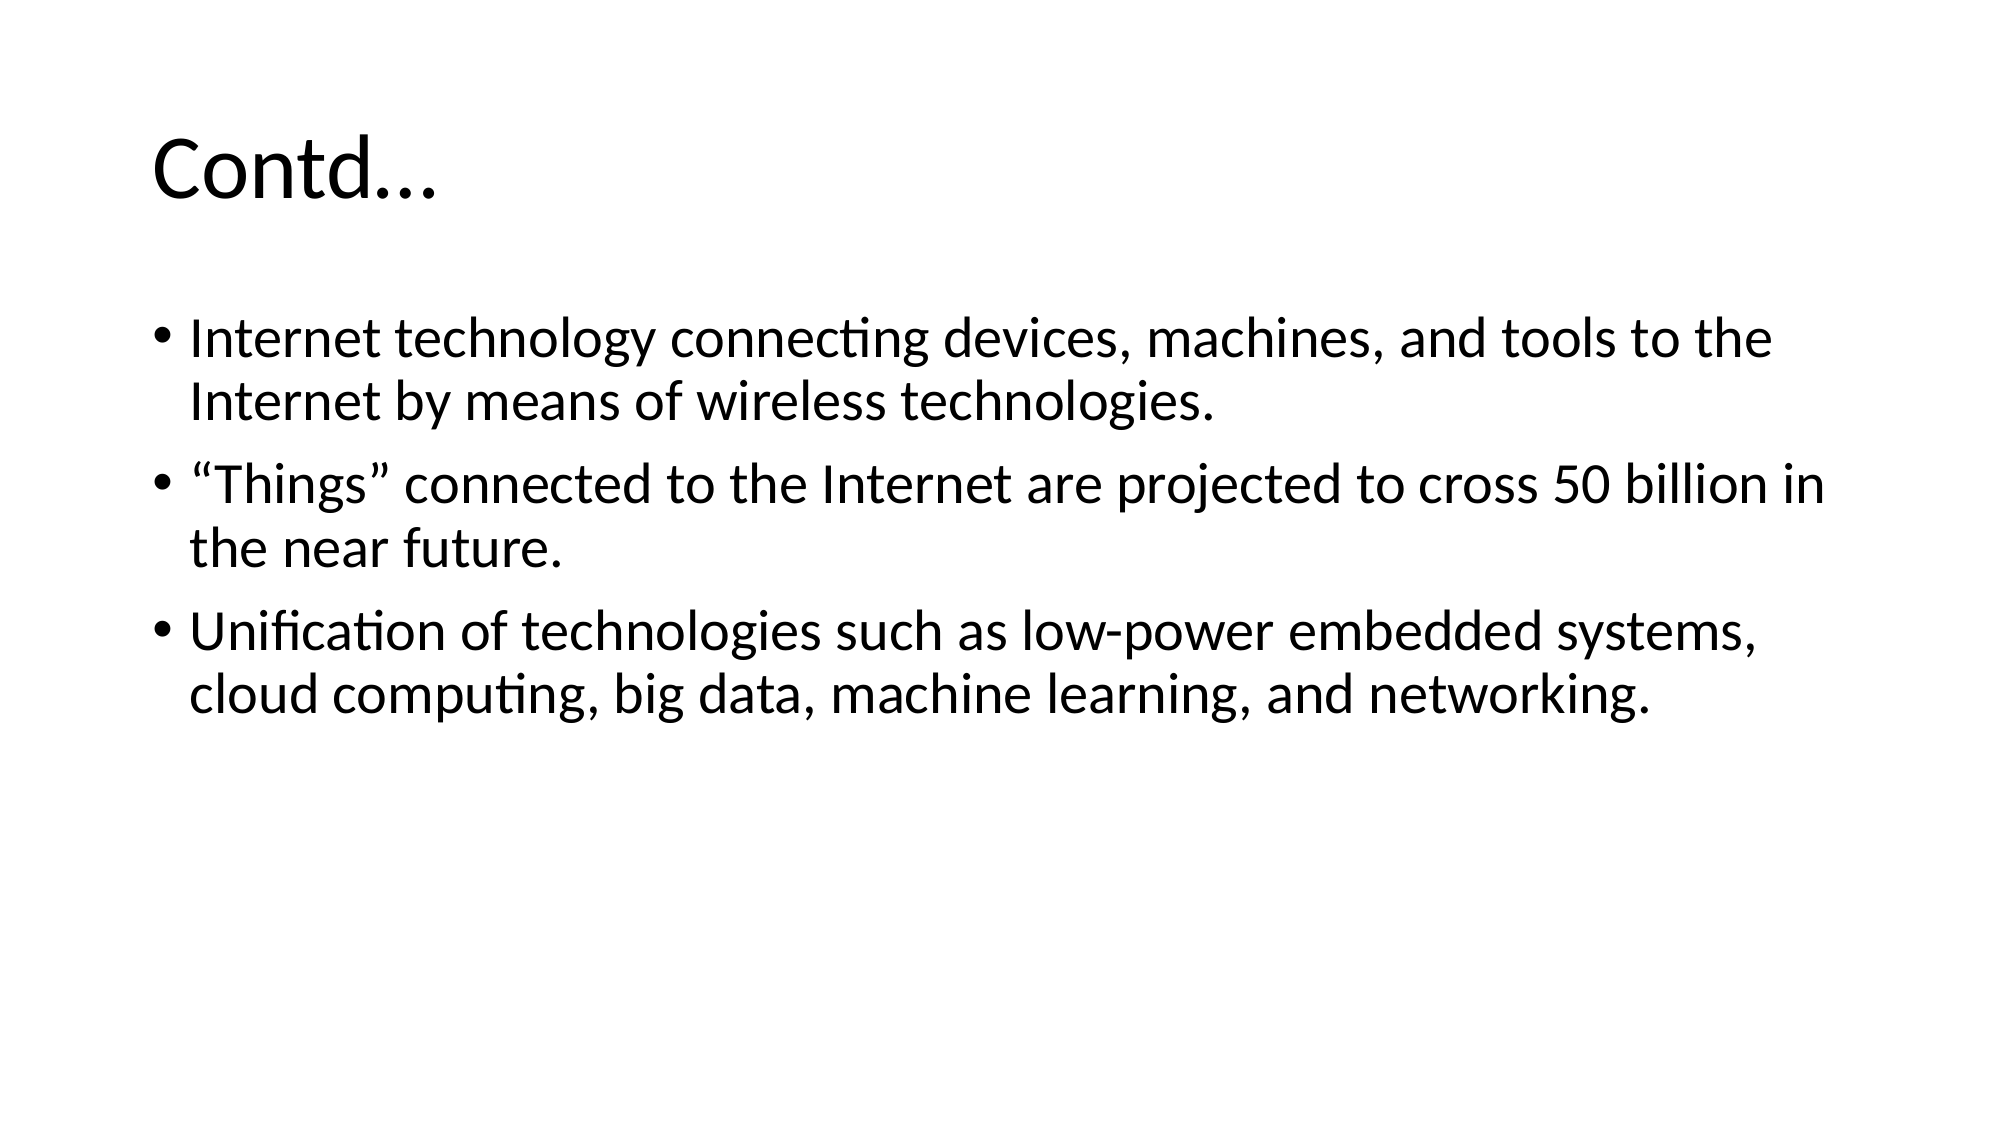

# Contd…
Internet technology connecting devices, machines, and tools to the Internet by means of wireless technologies.
“Things” connected to the Internet are projected to cross 50 billion in the near future.
Unification of technologies such as low-power embedded systems, cloud computing, big data, machine learning, and networking.